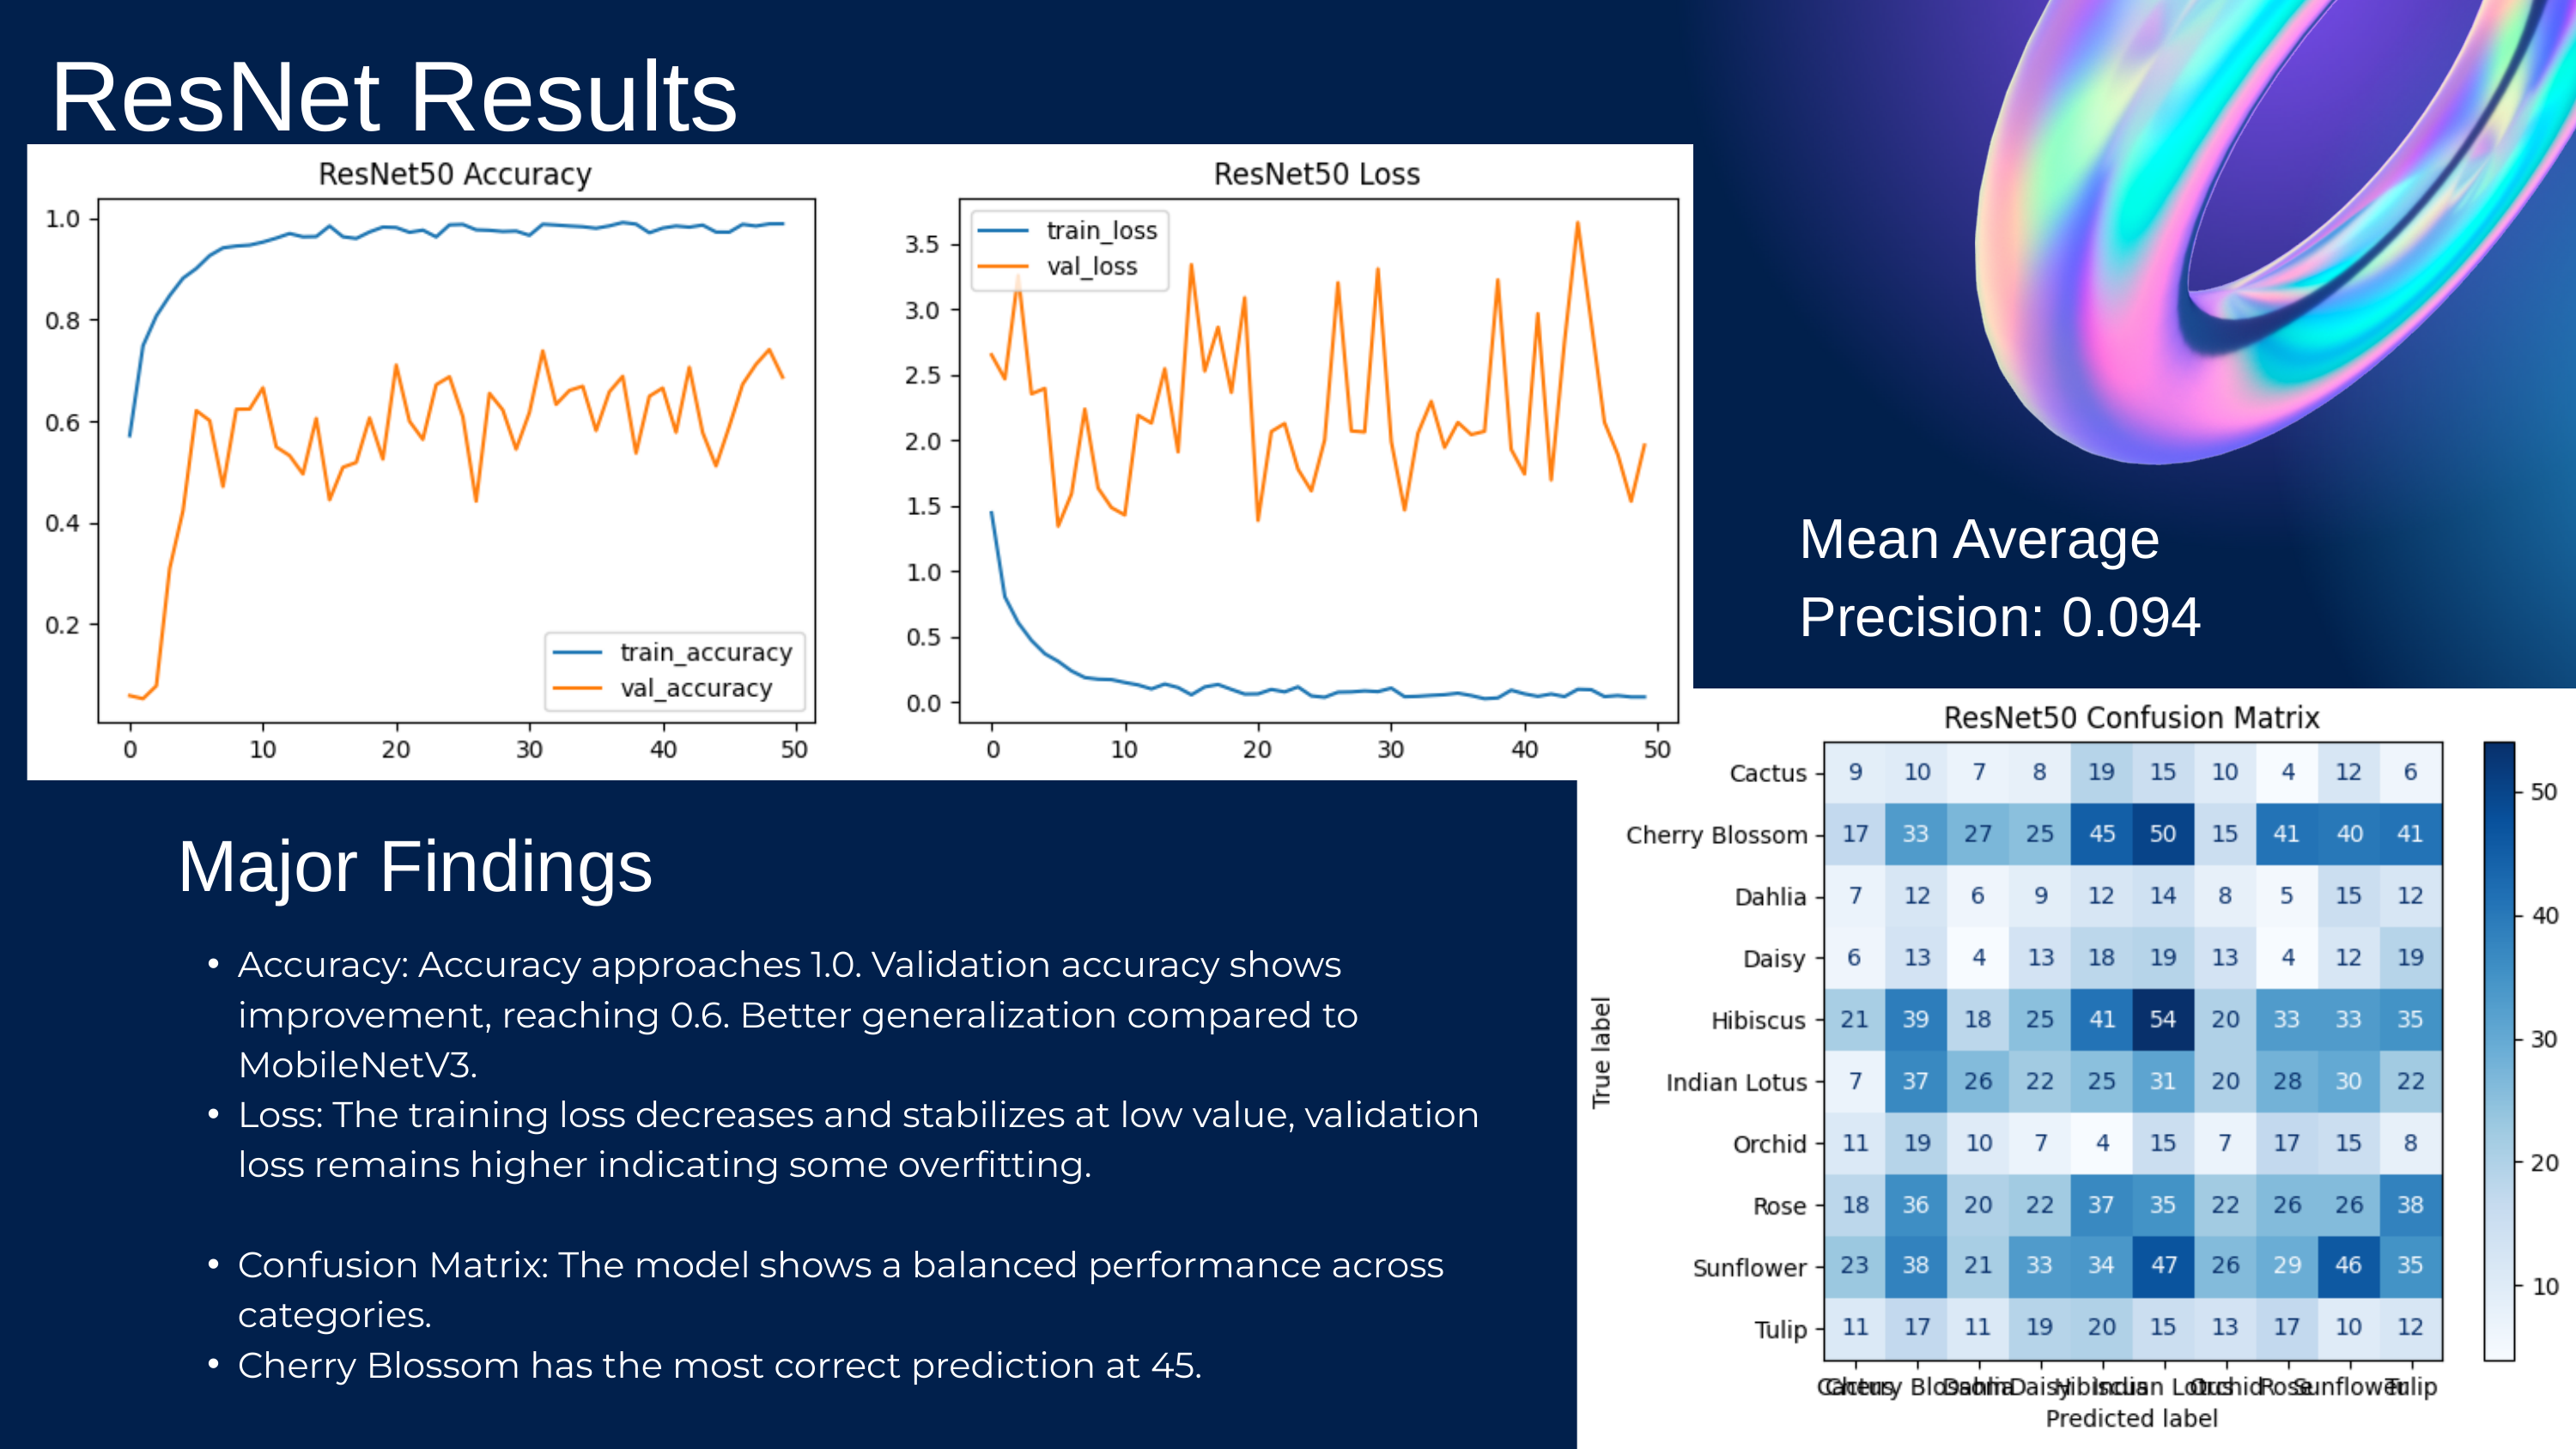

ResNet Results

Mean Average
Precision: 0.094

Major Findings
Accuracy: Accuracy approaches 1.0. Validation accuracy shows improvement, reaching 0.6. Better generalization compared to MobileNetV3.
Loss: The training loss decreases and stabilizes at low value, validation loss remains higher indicating some overfitting.

Confusion Matrix: The model shows a balanced performance across categories.
Cherry Blossom has the most correct prediction at 45.